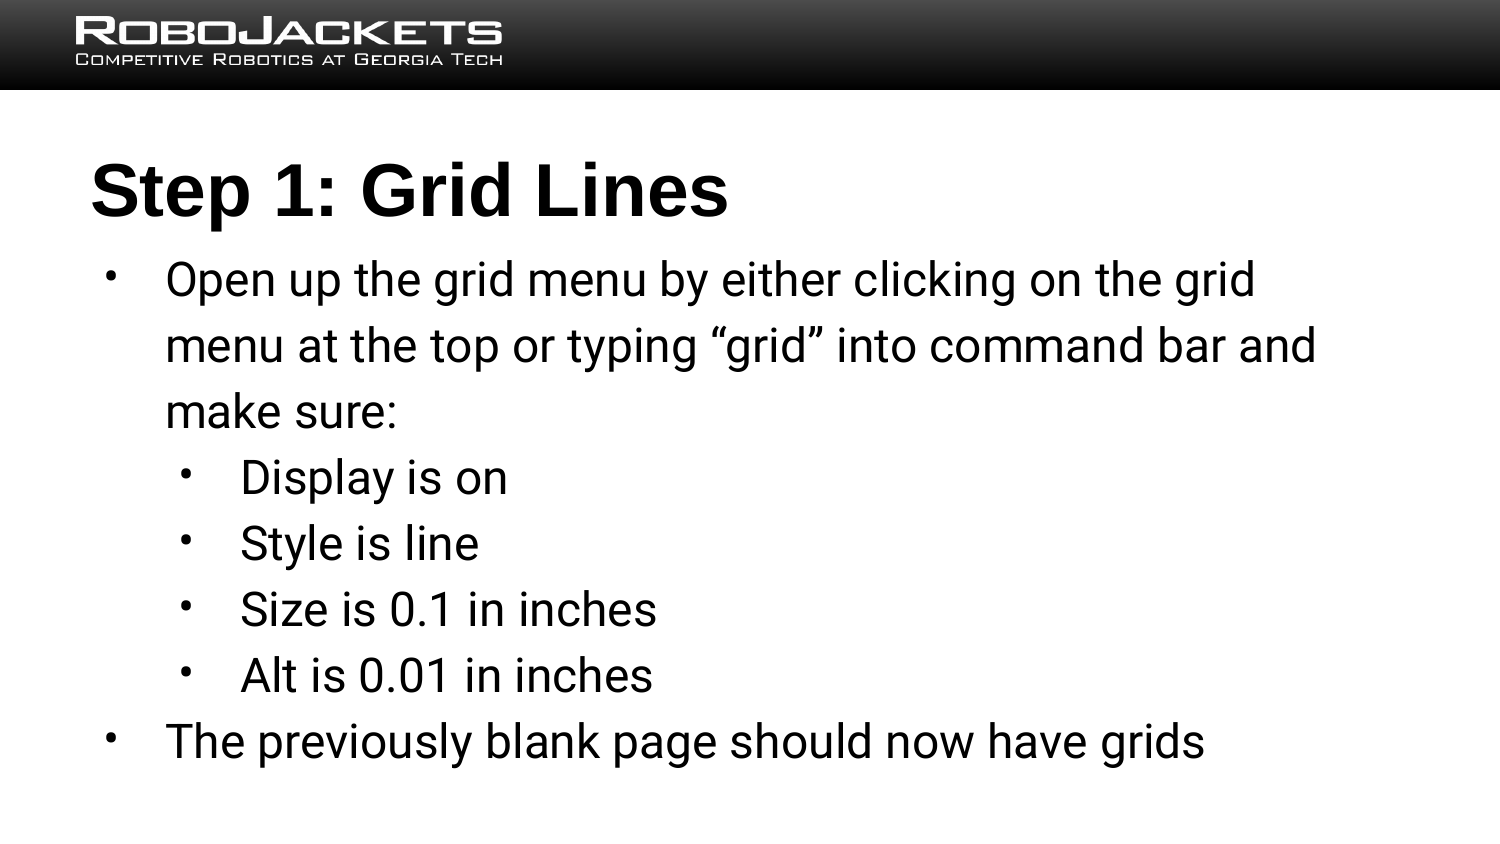

# Step 1: Grid Lines
Open up the grid menu by either clicking on the grid menu at the top or typing “grid” into command bar and make sure:
Display is on
Style is line
Size is 0.1 in inches
Alt is 0.01 in inches
The previously blank page should now have grids